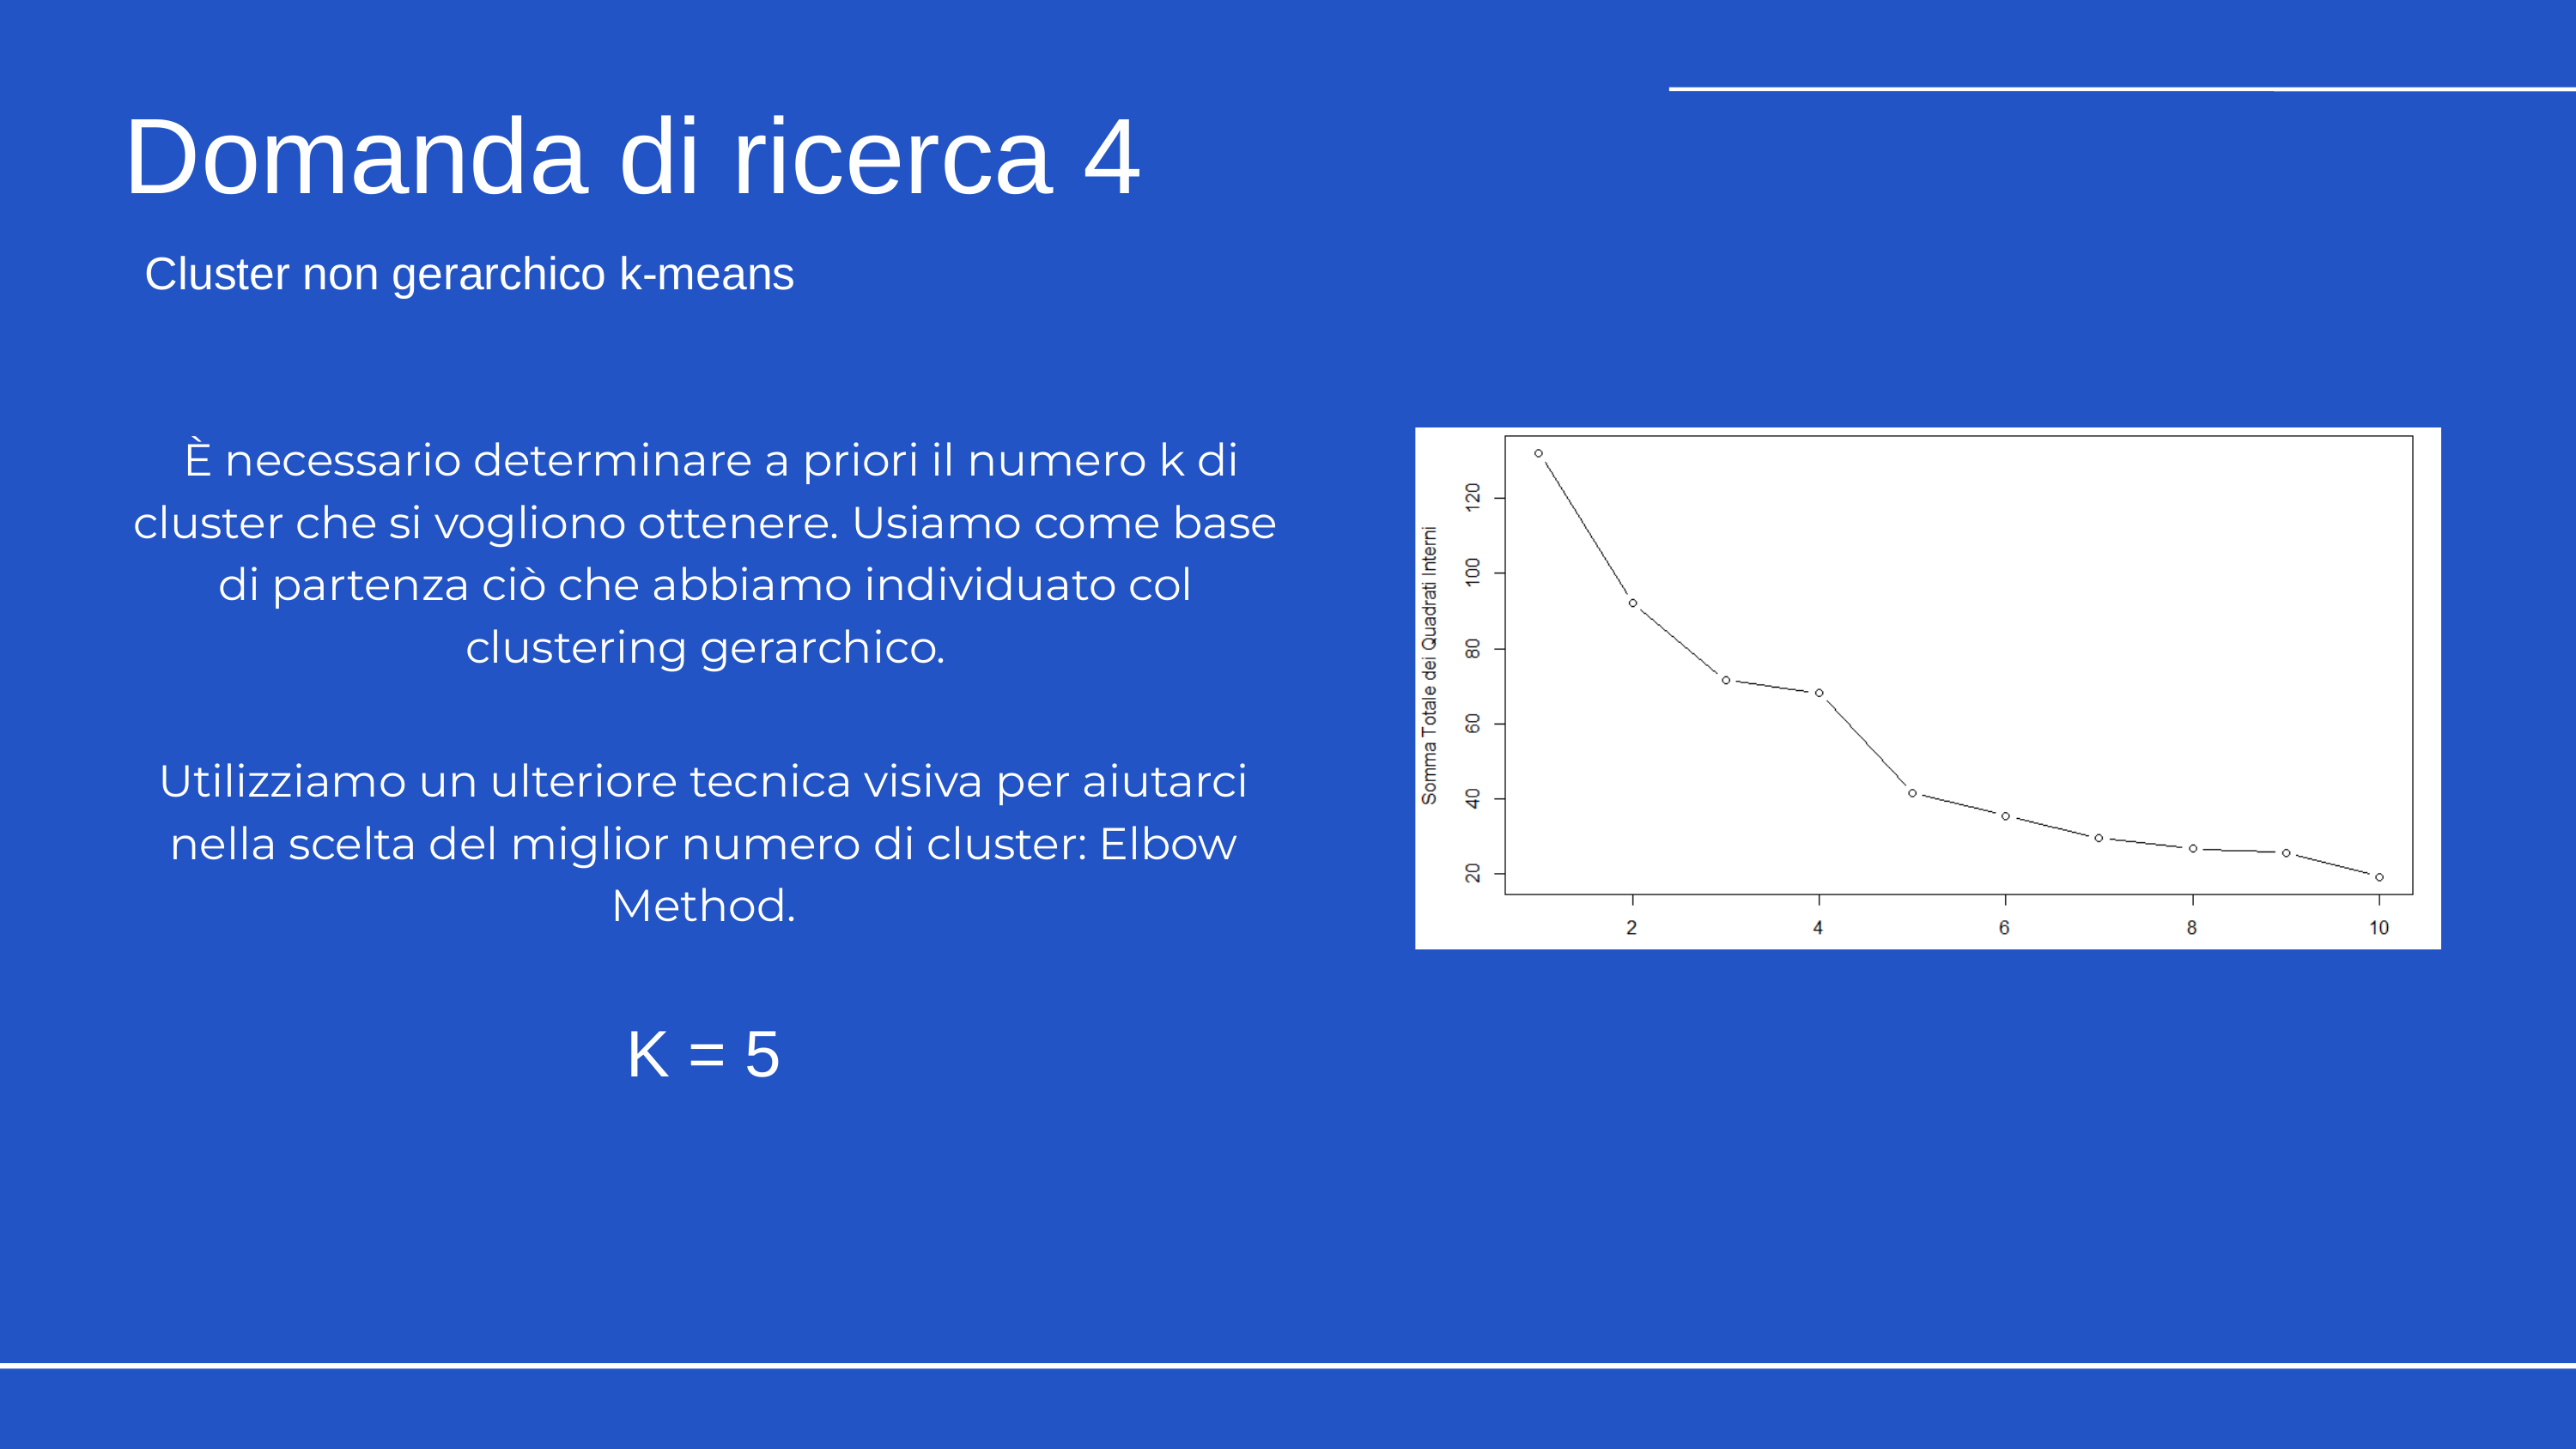

Domanda di ricerca 4

Cluster non gerarchico k-means
 È necessario determinare a priori il numero k di cluster che si vogliono ottenere. Usiamo come base di partenza ciò che abbiamo individuato col clustering gerarchico.

Utilizziamo un ulteriore tecnica visiva per aiutarci nella scelta del miglior numero di cluster: Elbow Method.
K = 5